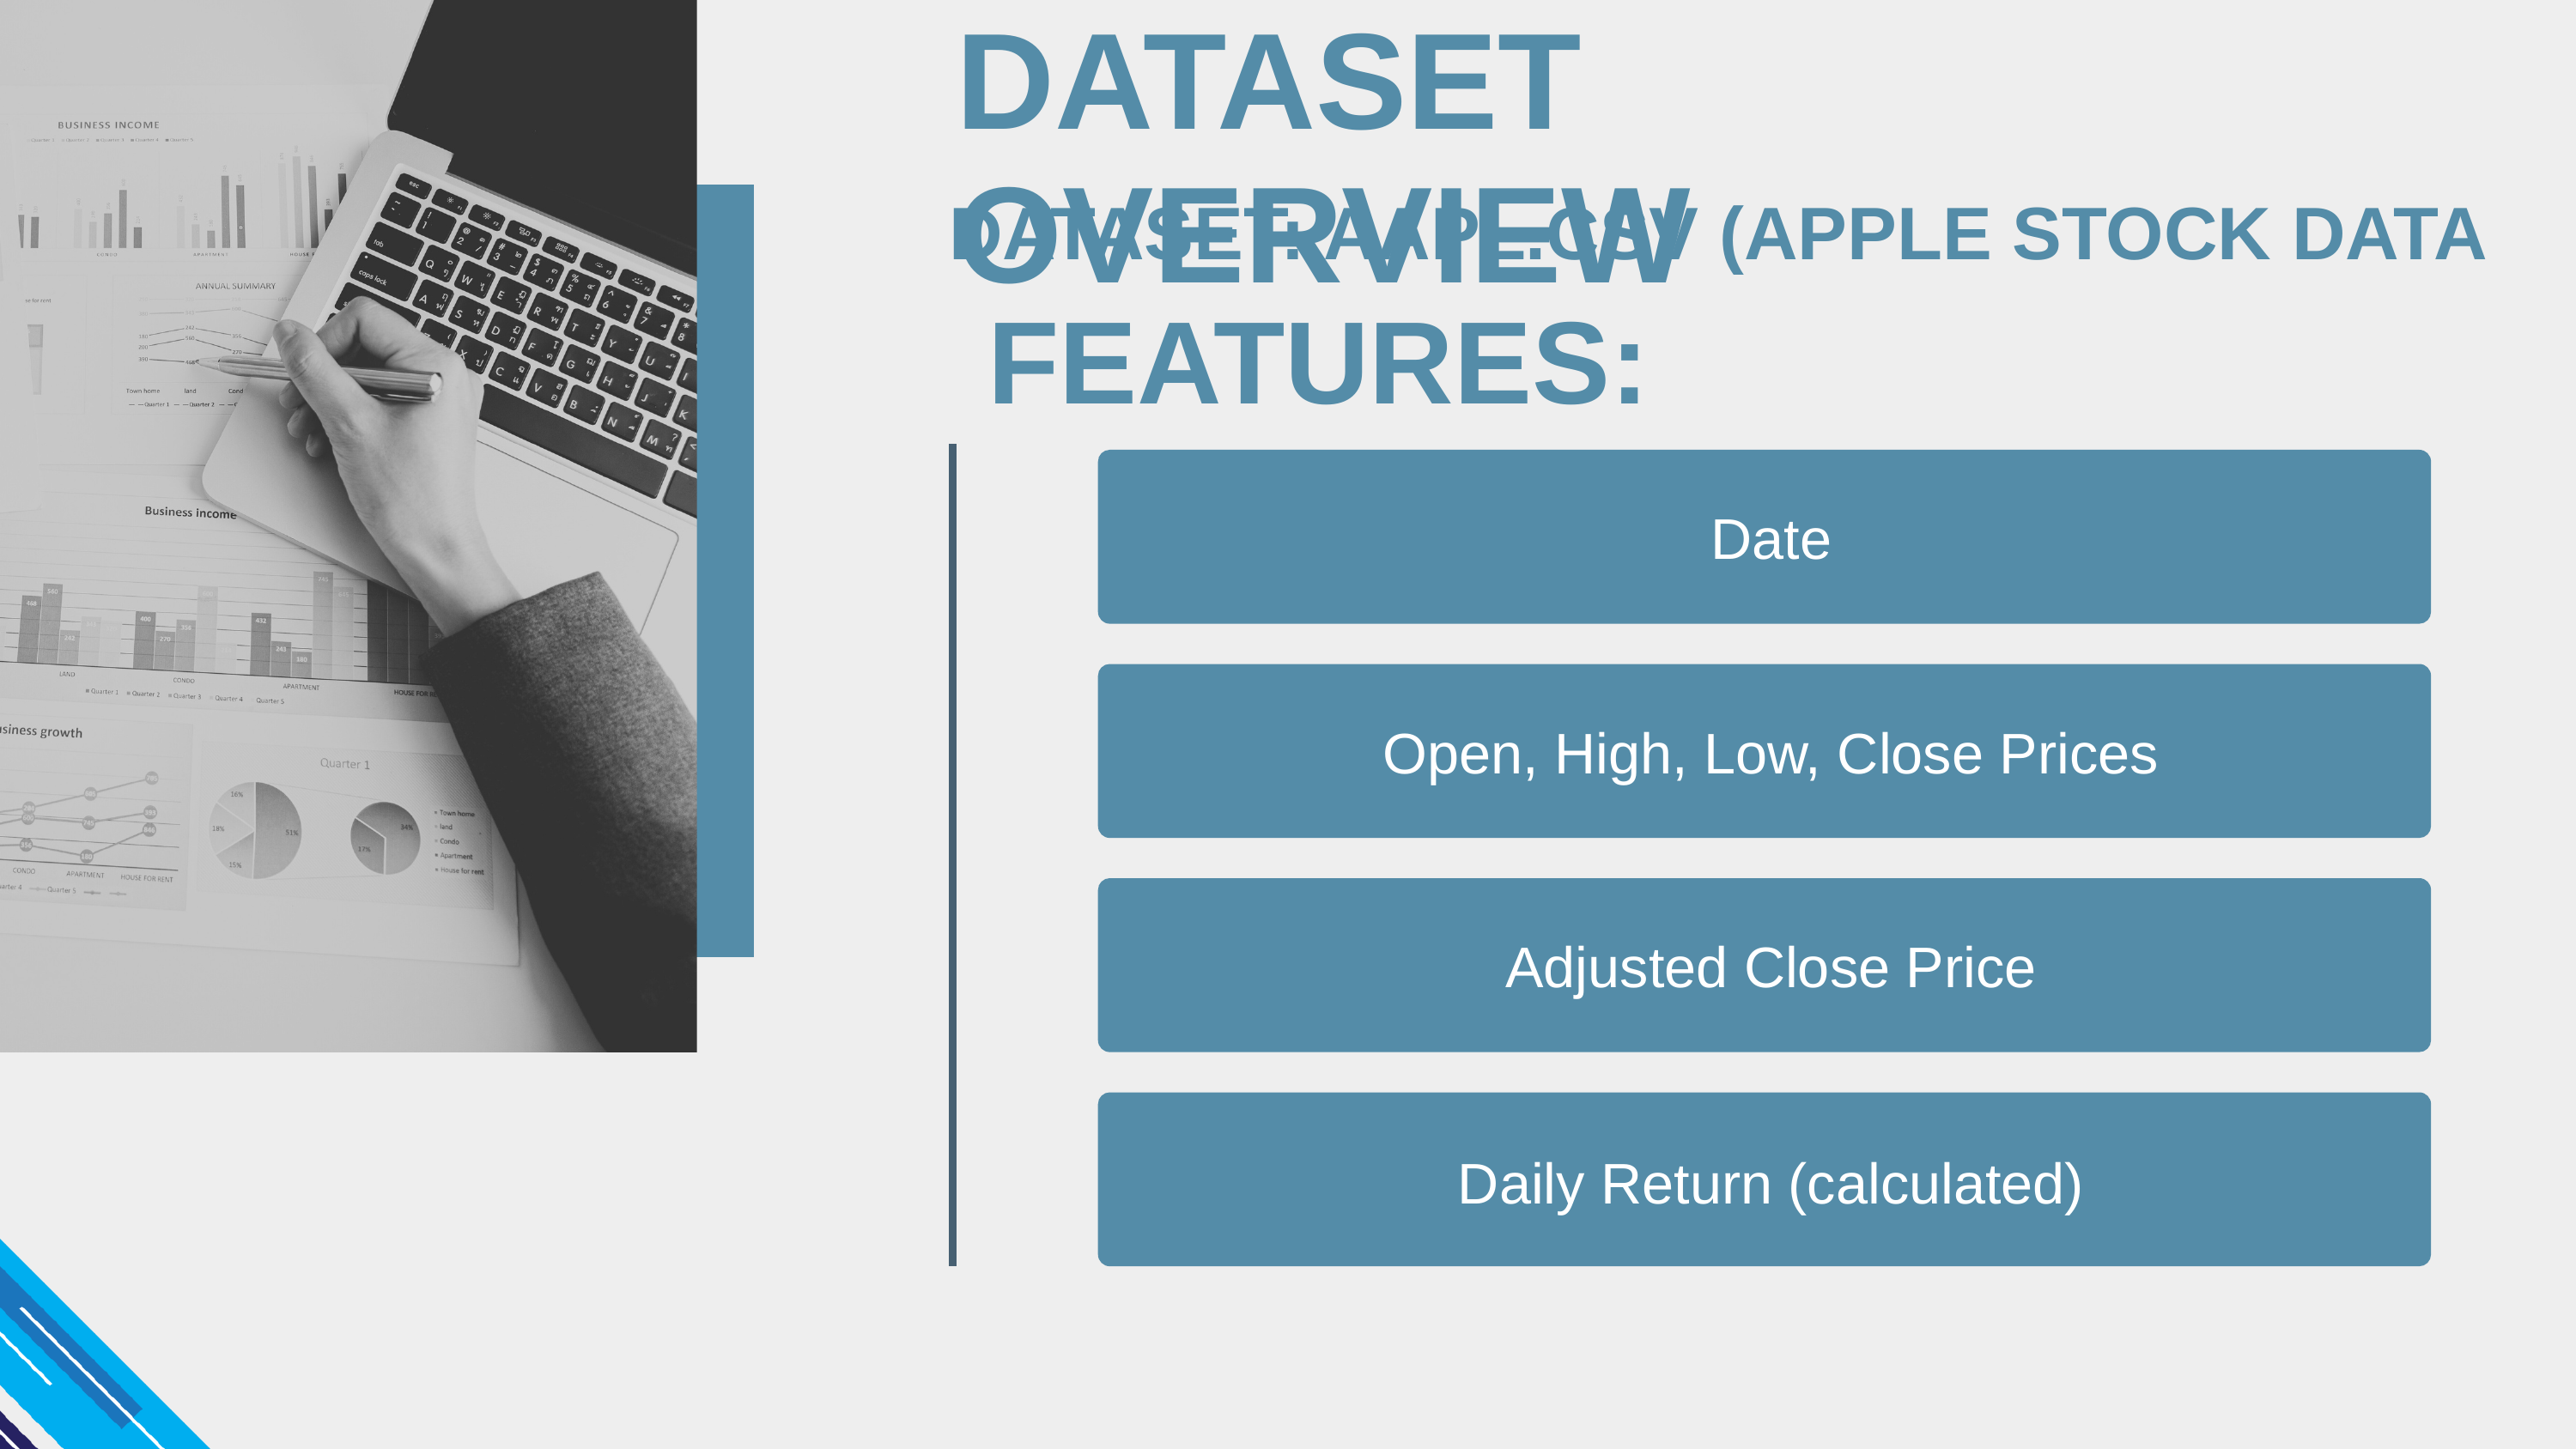

DATASET OVERVIEW

DATASET: AAPL.CSV (APPLE STOCK DATA

FEATURES:

Date

Open, High, Low, Close Prices

Adjusted Close Price

Daily Return (calculated)